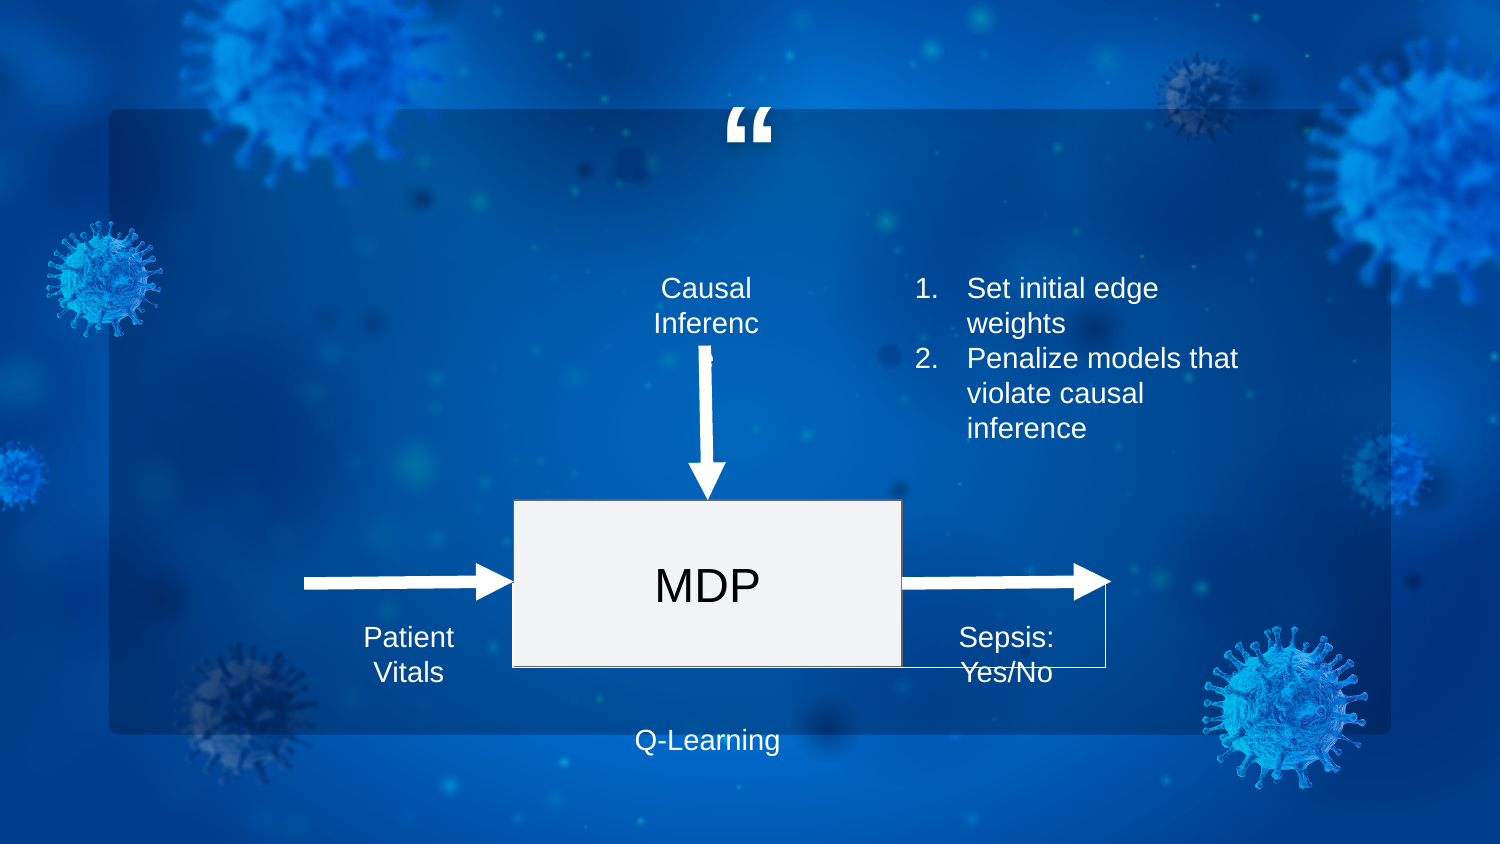

Causal Inference
Set initial edge weights
Penalize models that violate causal inference
MDP
Patient Vitals
Sepsis: Yes/No
Q-Learning